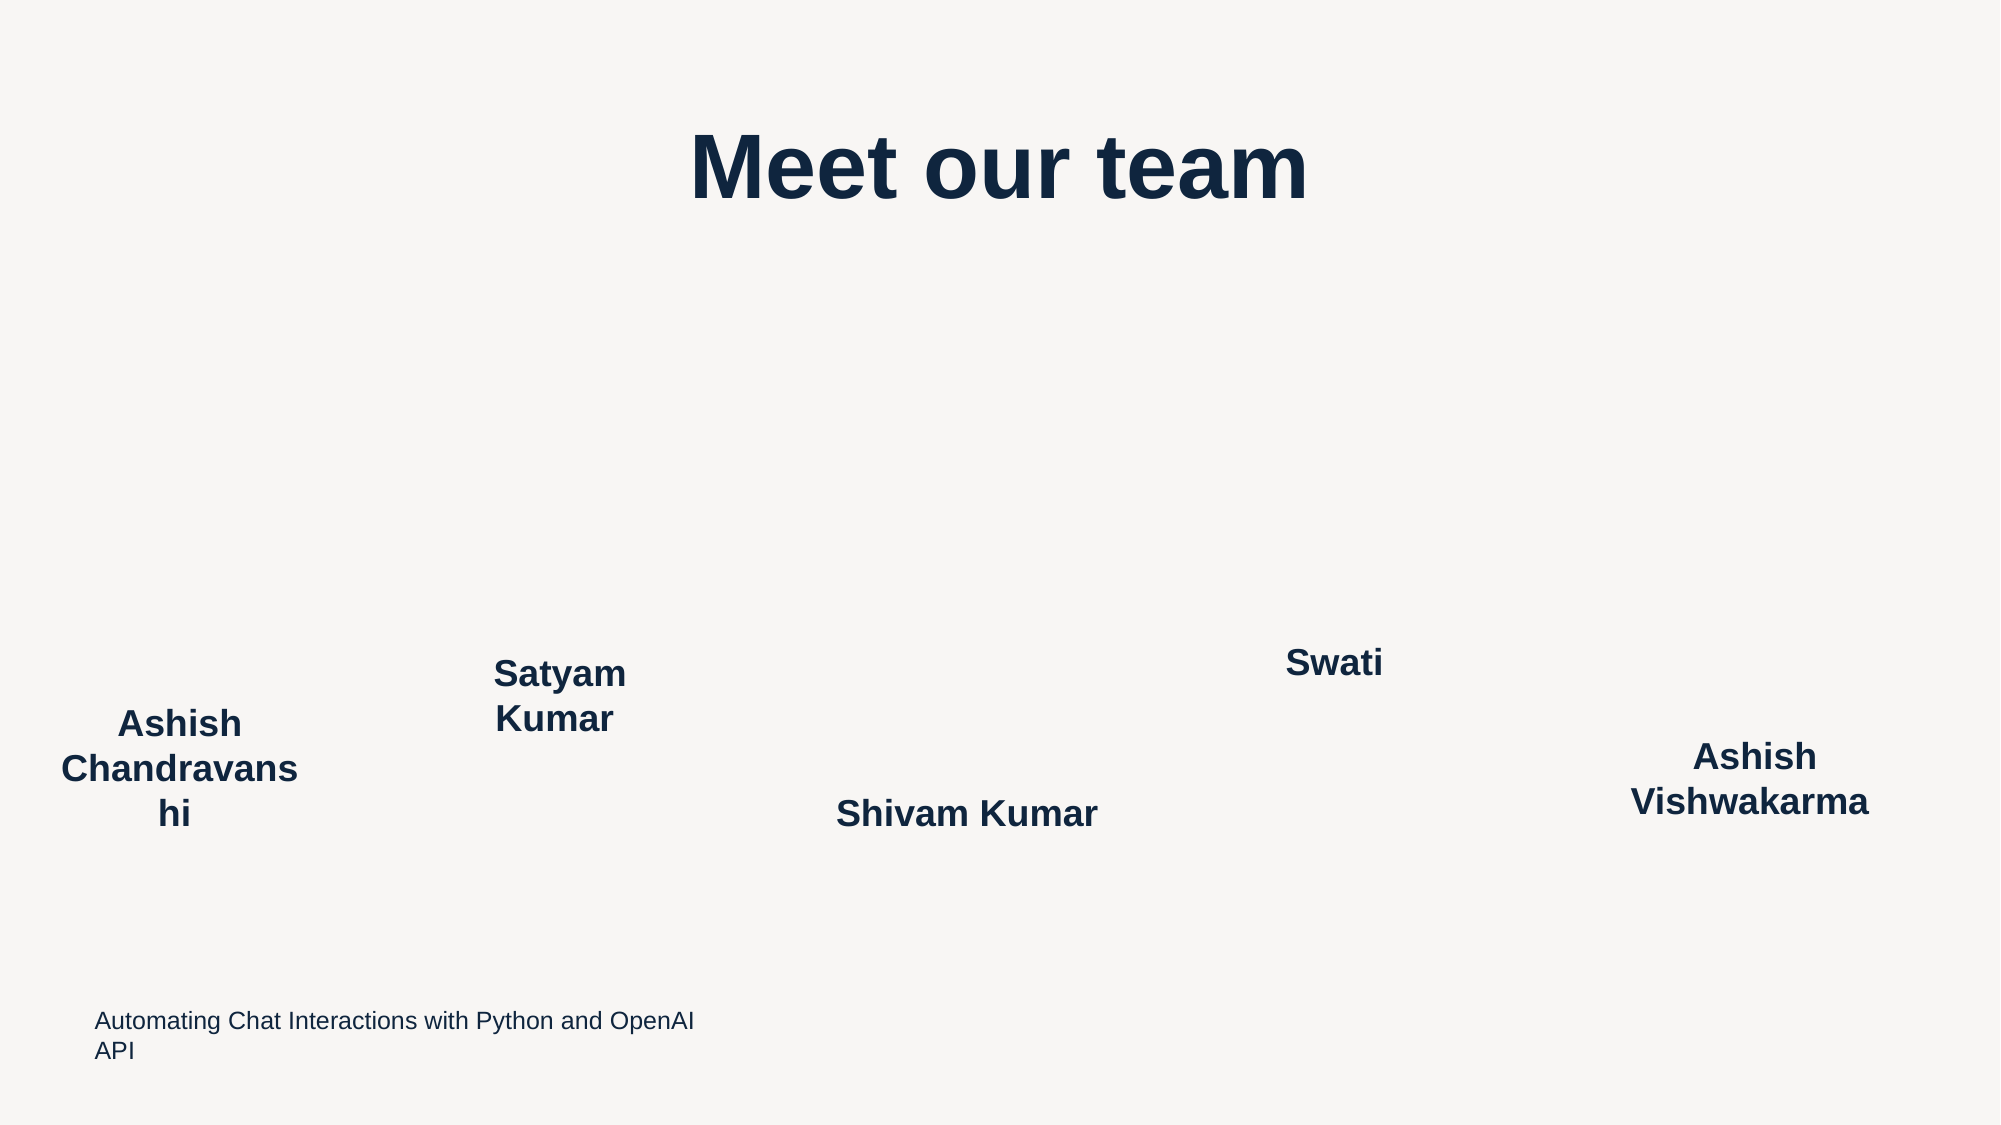

# Meet our team
Swati
Satyam Kumar
Ashish Vishwakarma
Ashish Chandravanshi
Shivam Kumar
Automating Chat Interactions with Python and OpenAI API

2